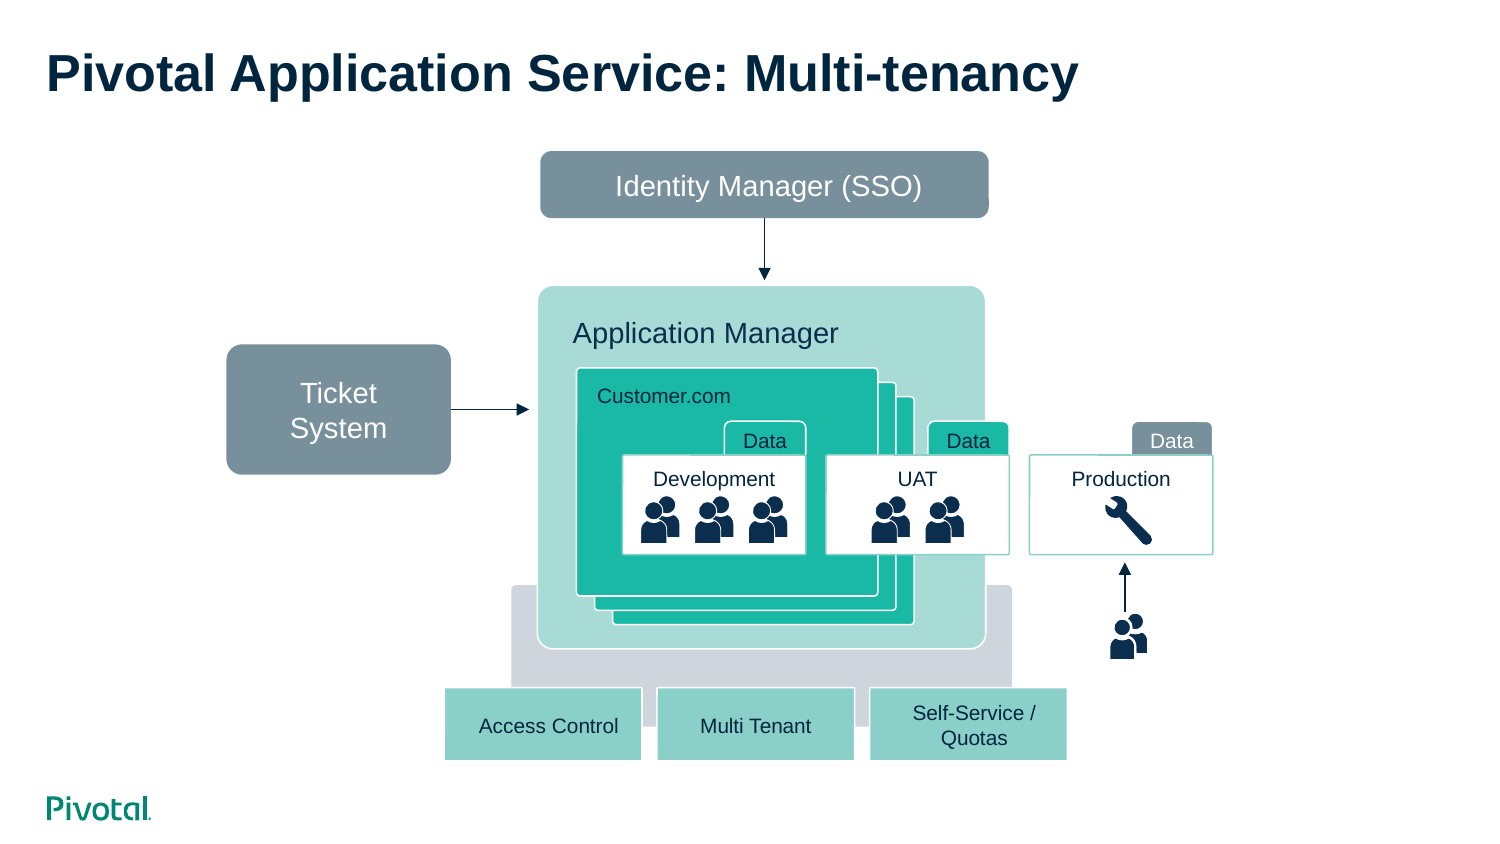

# Pivotal Application Service: Multi-tenancy

Identity Manager (SSO)

Application Manager

Ticket
System

Customer.com

Data
Data
Data
Development

UAT

Production

Self-Service / Quotas

Access Control
Multi Tenant